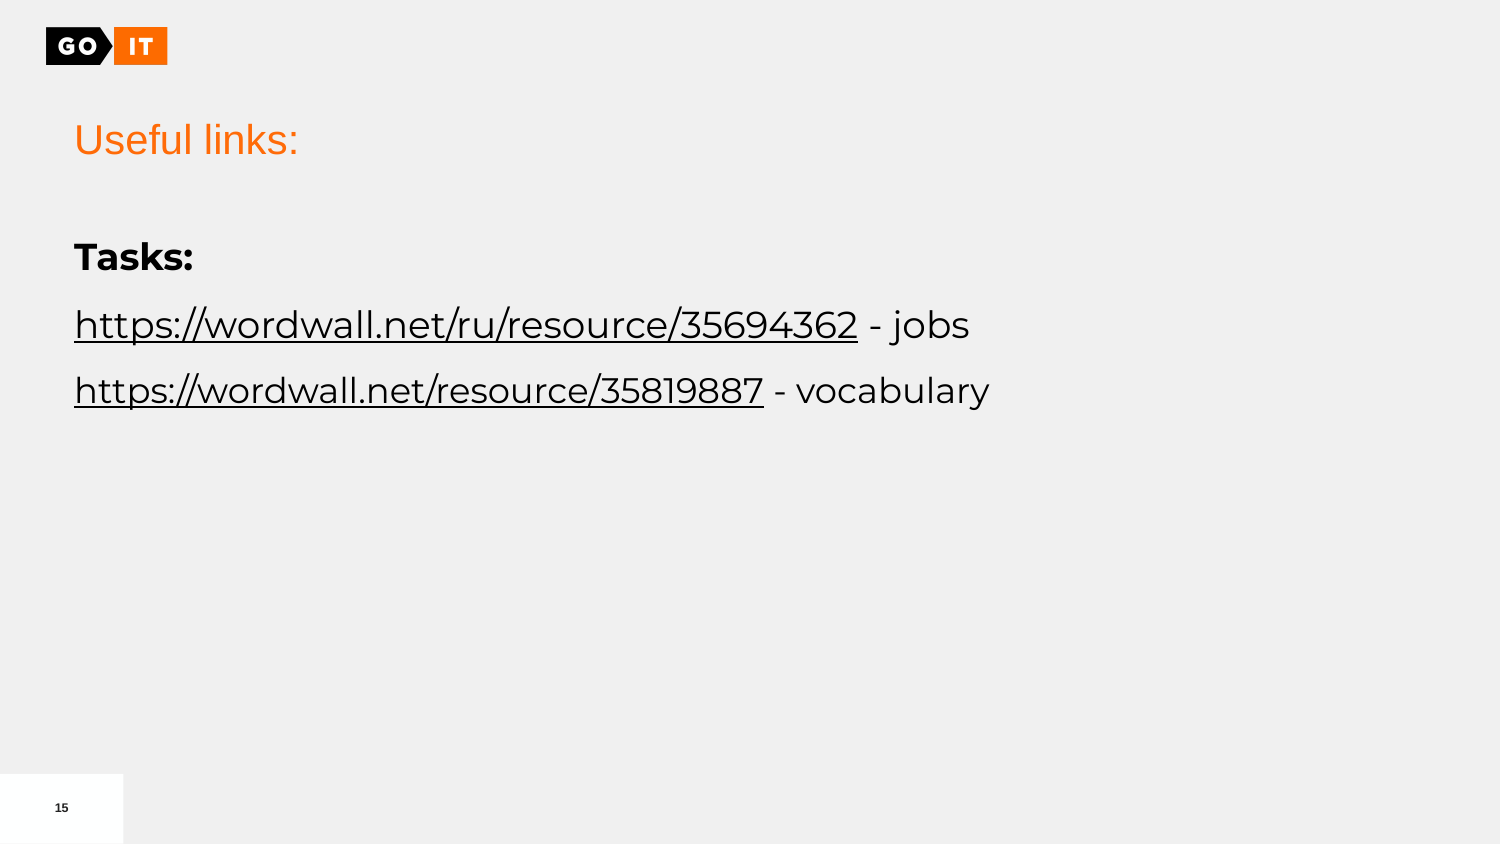

Useful links:

Tasks:
https://wordwall.net/ru/resource/35694362 - jobs
https://wordwall.net/resource/35819887 - vocabulary